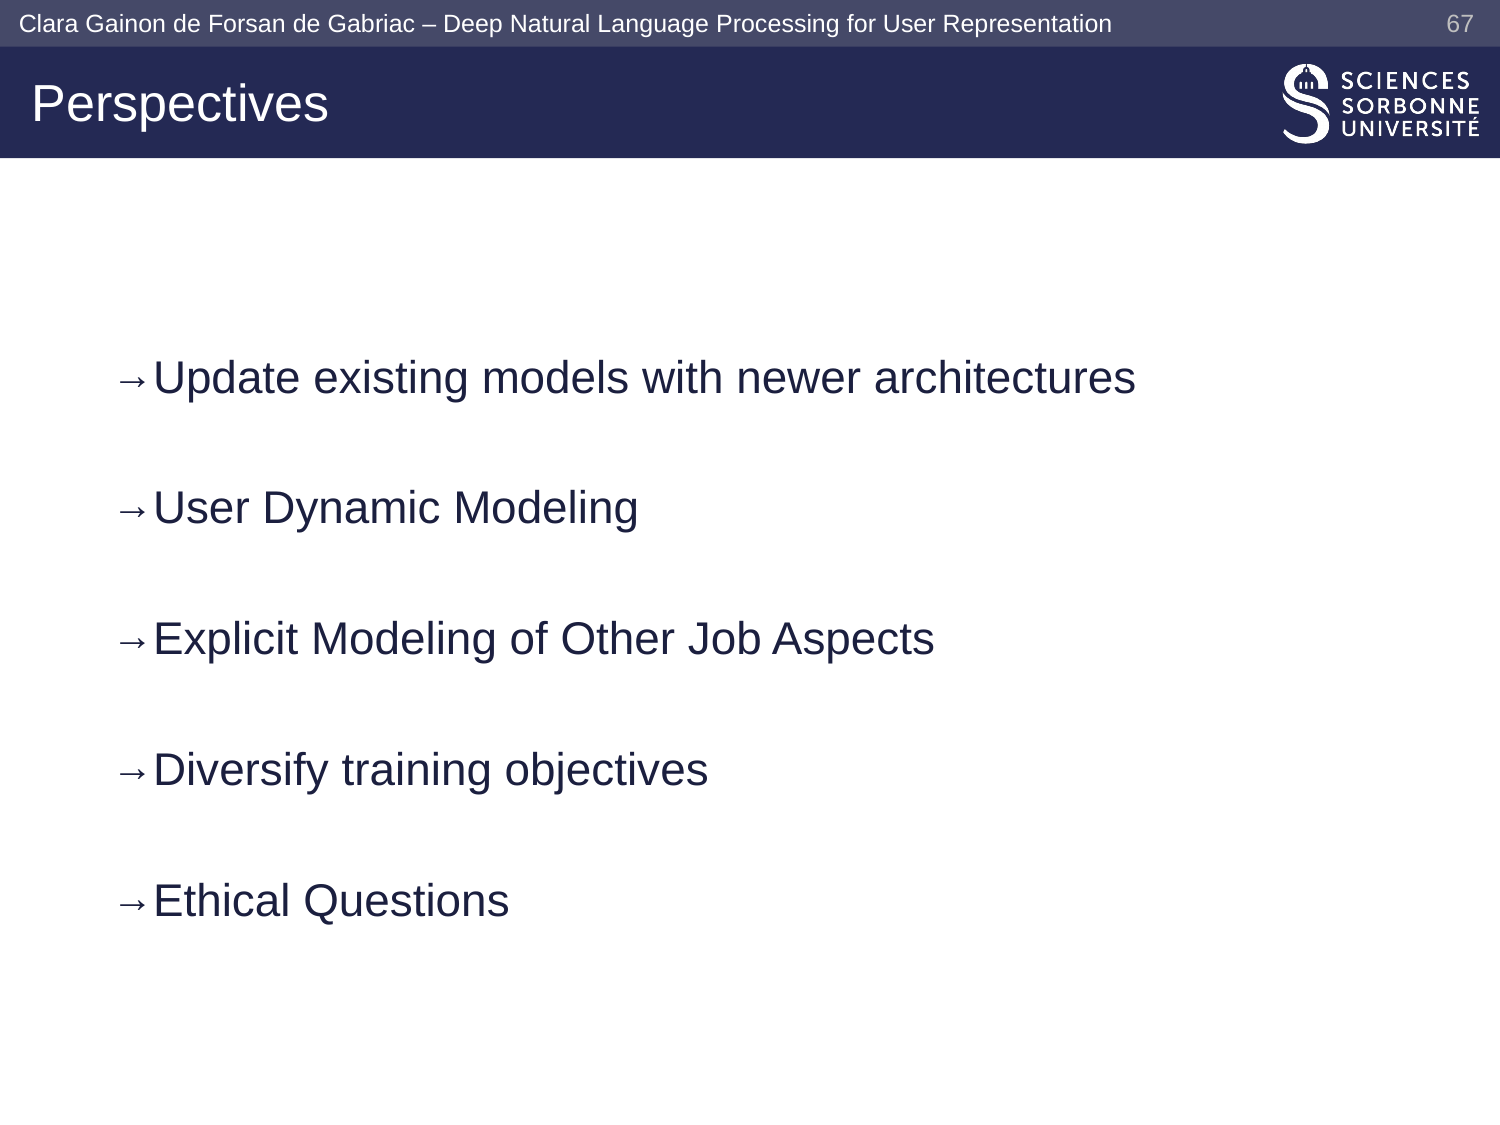

67
# Perspectives
Update existing models with newer architectures
User Dynamic Modeling
Explicit Modeling of Other Job Aspects
Diversify training objectives
Ethical Questions